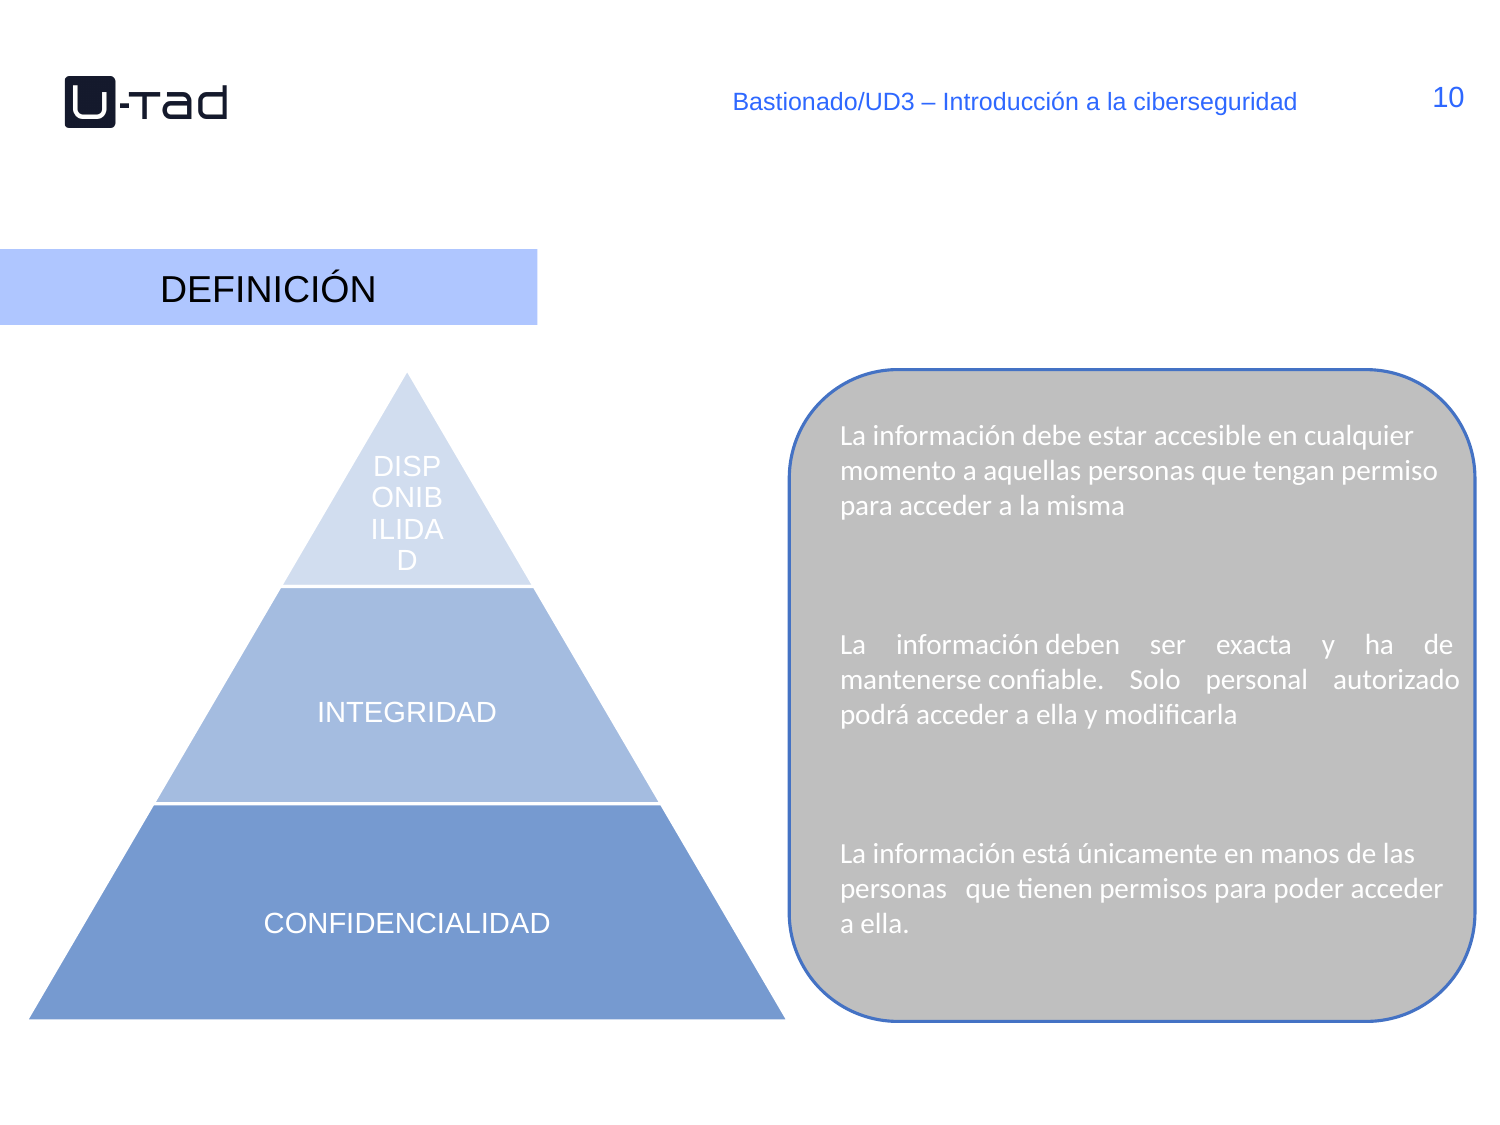

Bastionado/UD3 – Introducción a la ciberseguridad
DEFINICIÓN
DISPONIBILIDAD
INTEGRIDAD
CONFIDENCIALIDAD

La información debe estar accesible en cualquier momento a aquellas personas que tengan permisopara acceder a la misma
La información deben ser exacta y ha de  mantenerse confiable. Solo personal autorizado podrá acceder a ella y modificarla
La información está únicamente en manos de las
personas que tienen permisos para poder acceder a ella.​